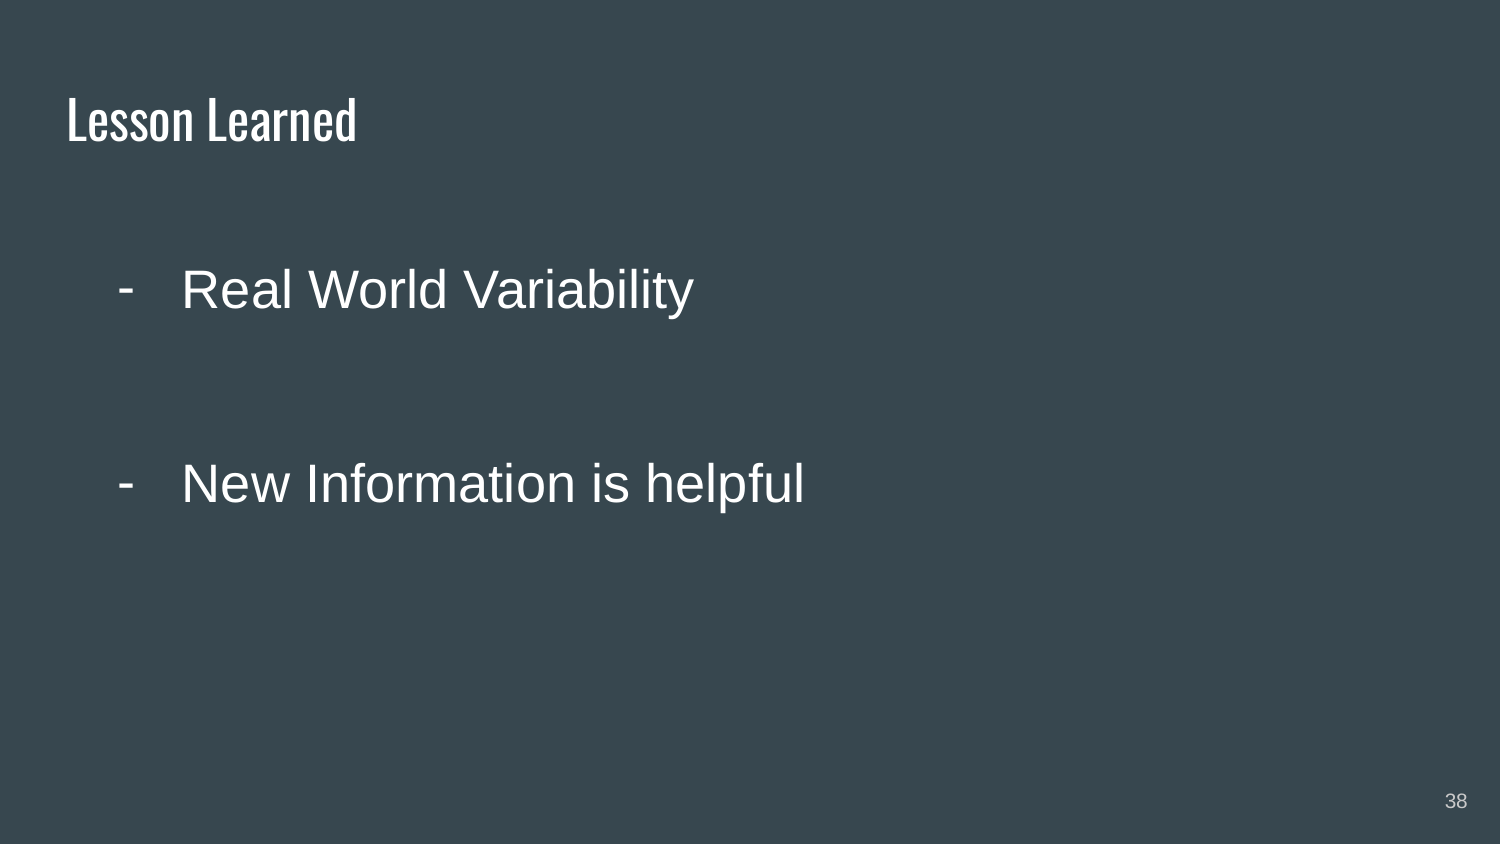

# Lesson Learned
Real World Variability

New Information is helpful

38